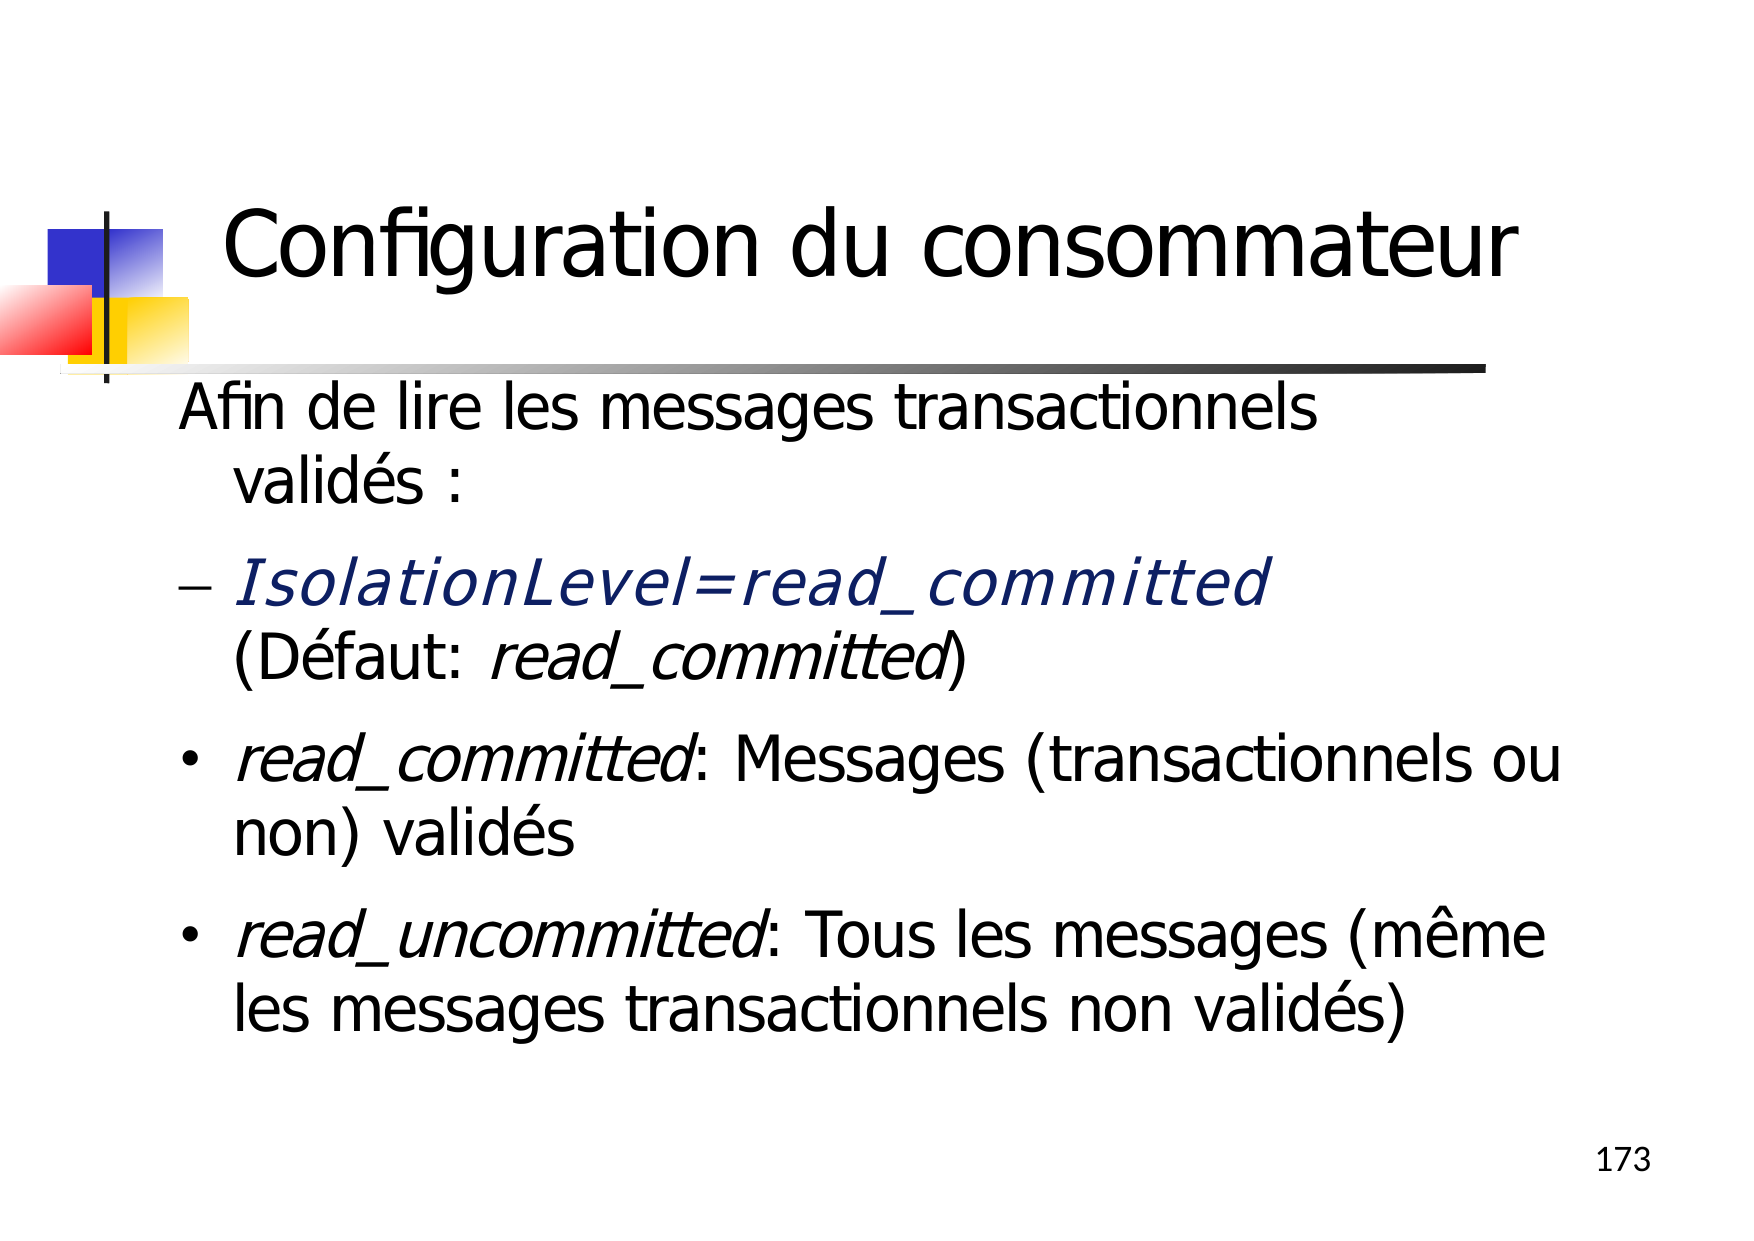

Configuration du consommateur
Afin de lire les messages transactionnels validés :
IsolationLevel=read_committed
(Défaut: read_committed)
read_committed: Messages (transactionnels ou non) validés
read_uncommitted: Tous les messages (même les messages transactionnels non validés)